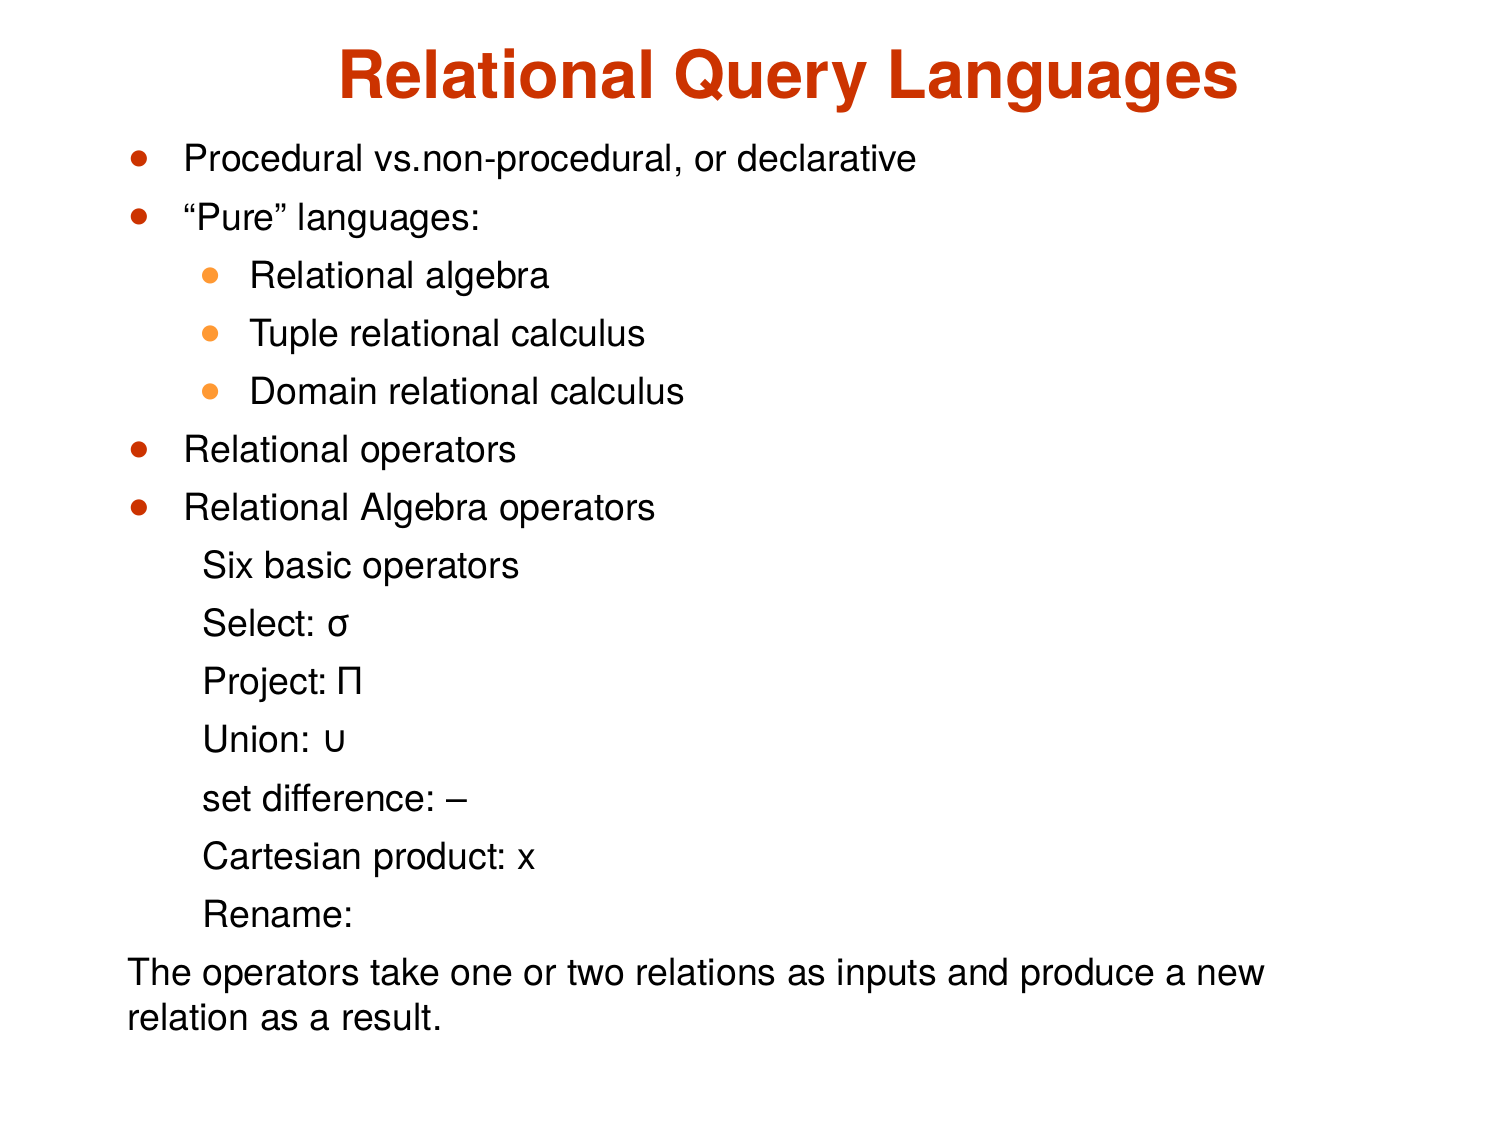

# Relational Query Languages
Procedural vs.non-procedural, or declarative
“Pure” languages:
Relational algebra
Tuple relational calculus
Domain relational calculus
Relational operators
Relational Algebra operators
Six basic operators
Select: σ
Project: Π
Union: ∪
set difference: –
Cartesian product: x
Rename:
The operators take one or two relations as inputs and produce a new relation as a result.